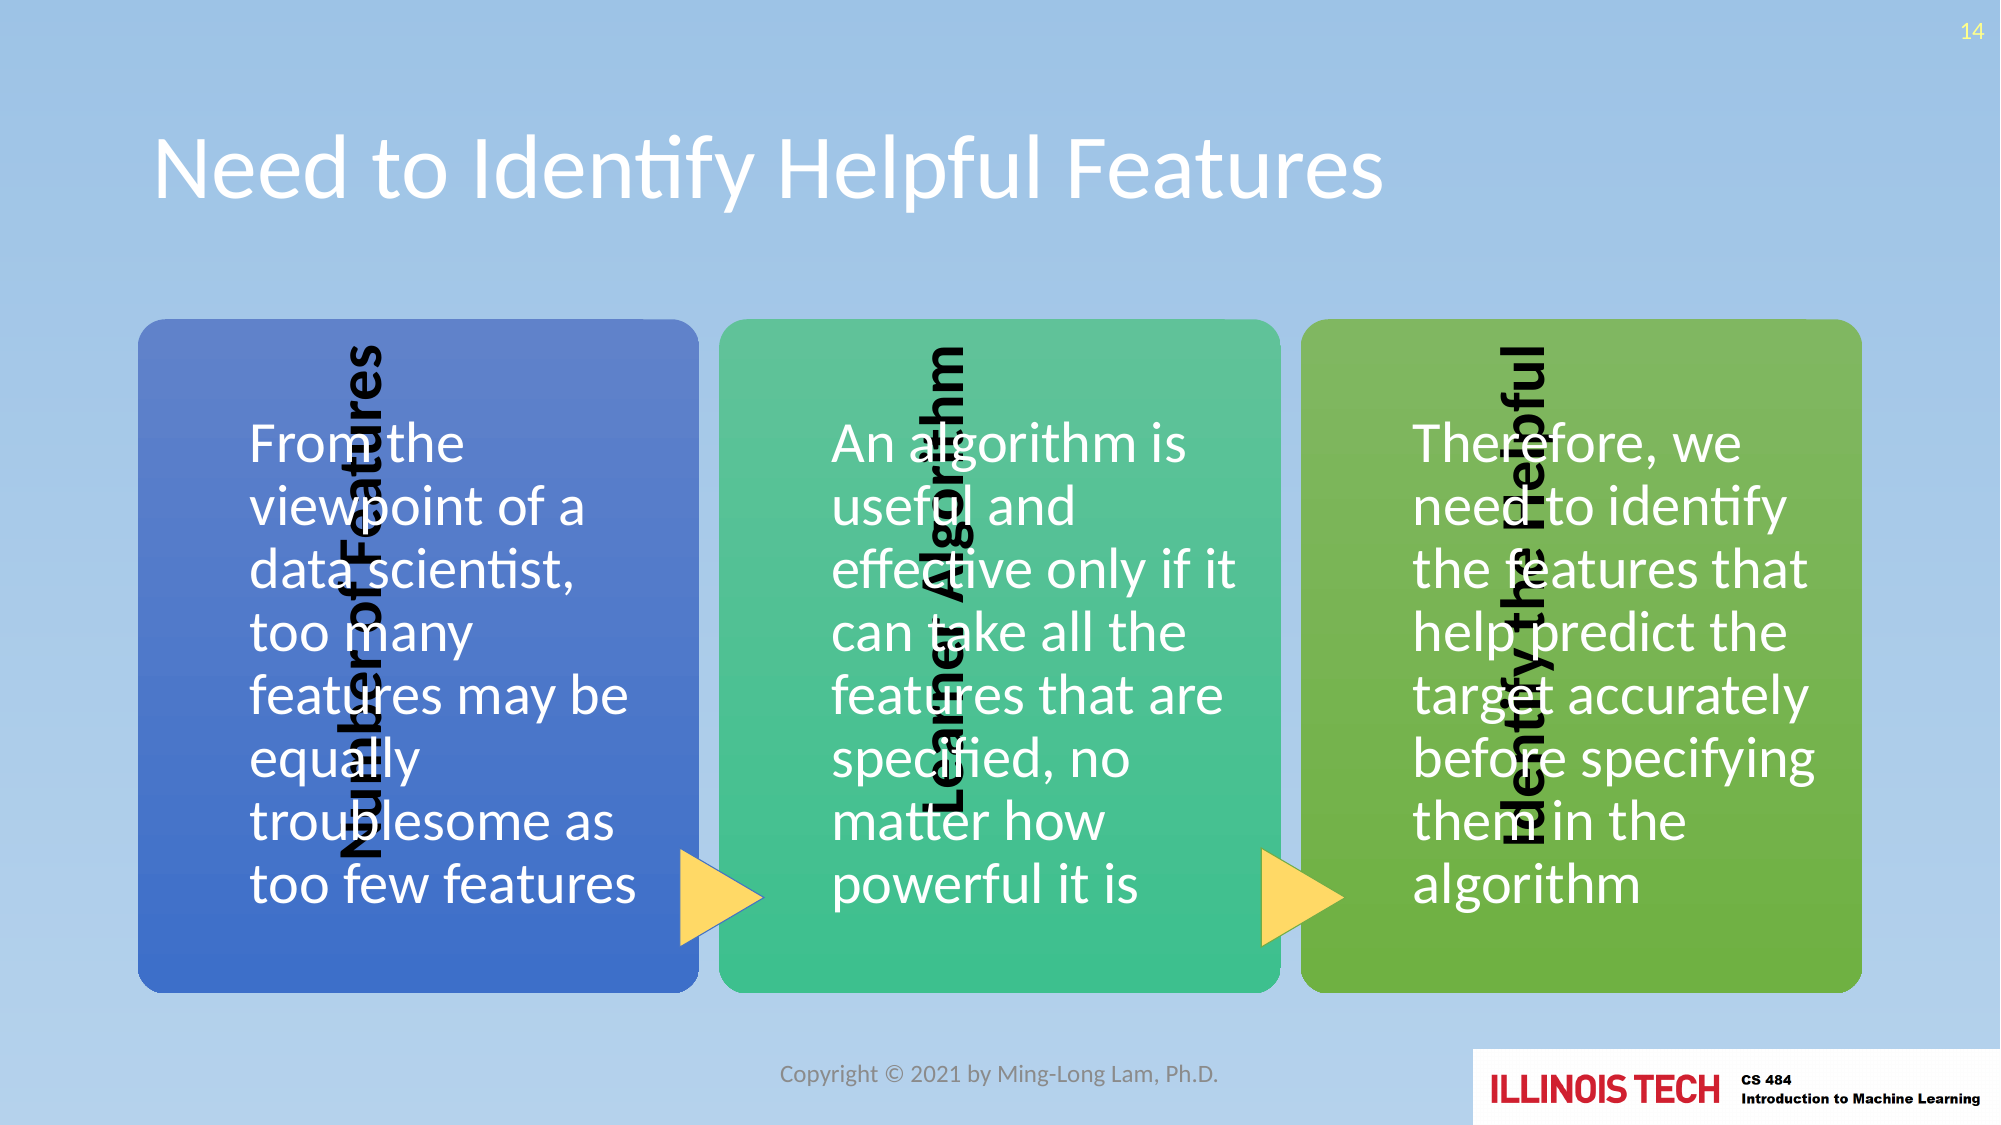

14
# Need to Identify Helpful Features
Number of Features
From the viewpoint of a data scientist, too many features may be equally troublesome as too few features
Learner Algorithm
An algorithm is useful and effective only if it can take all the features that are specified, no matter how powerful it is
Identify the Helpful
Therefore, we need to identify the features that help predict the target accurately before specifying them in the algorithm
Copyright © 2021 by Ming-Long Lam, Ph.D.